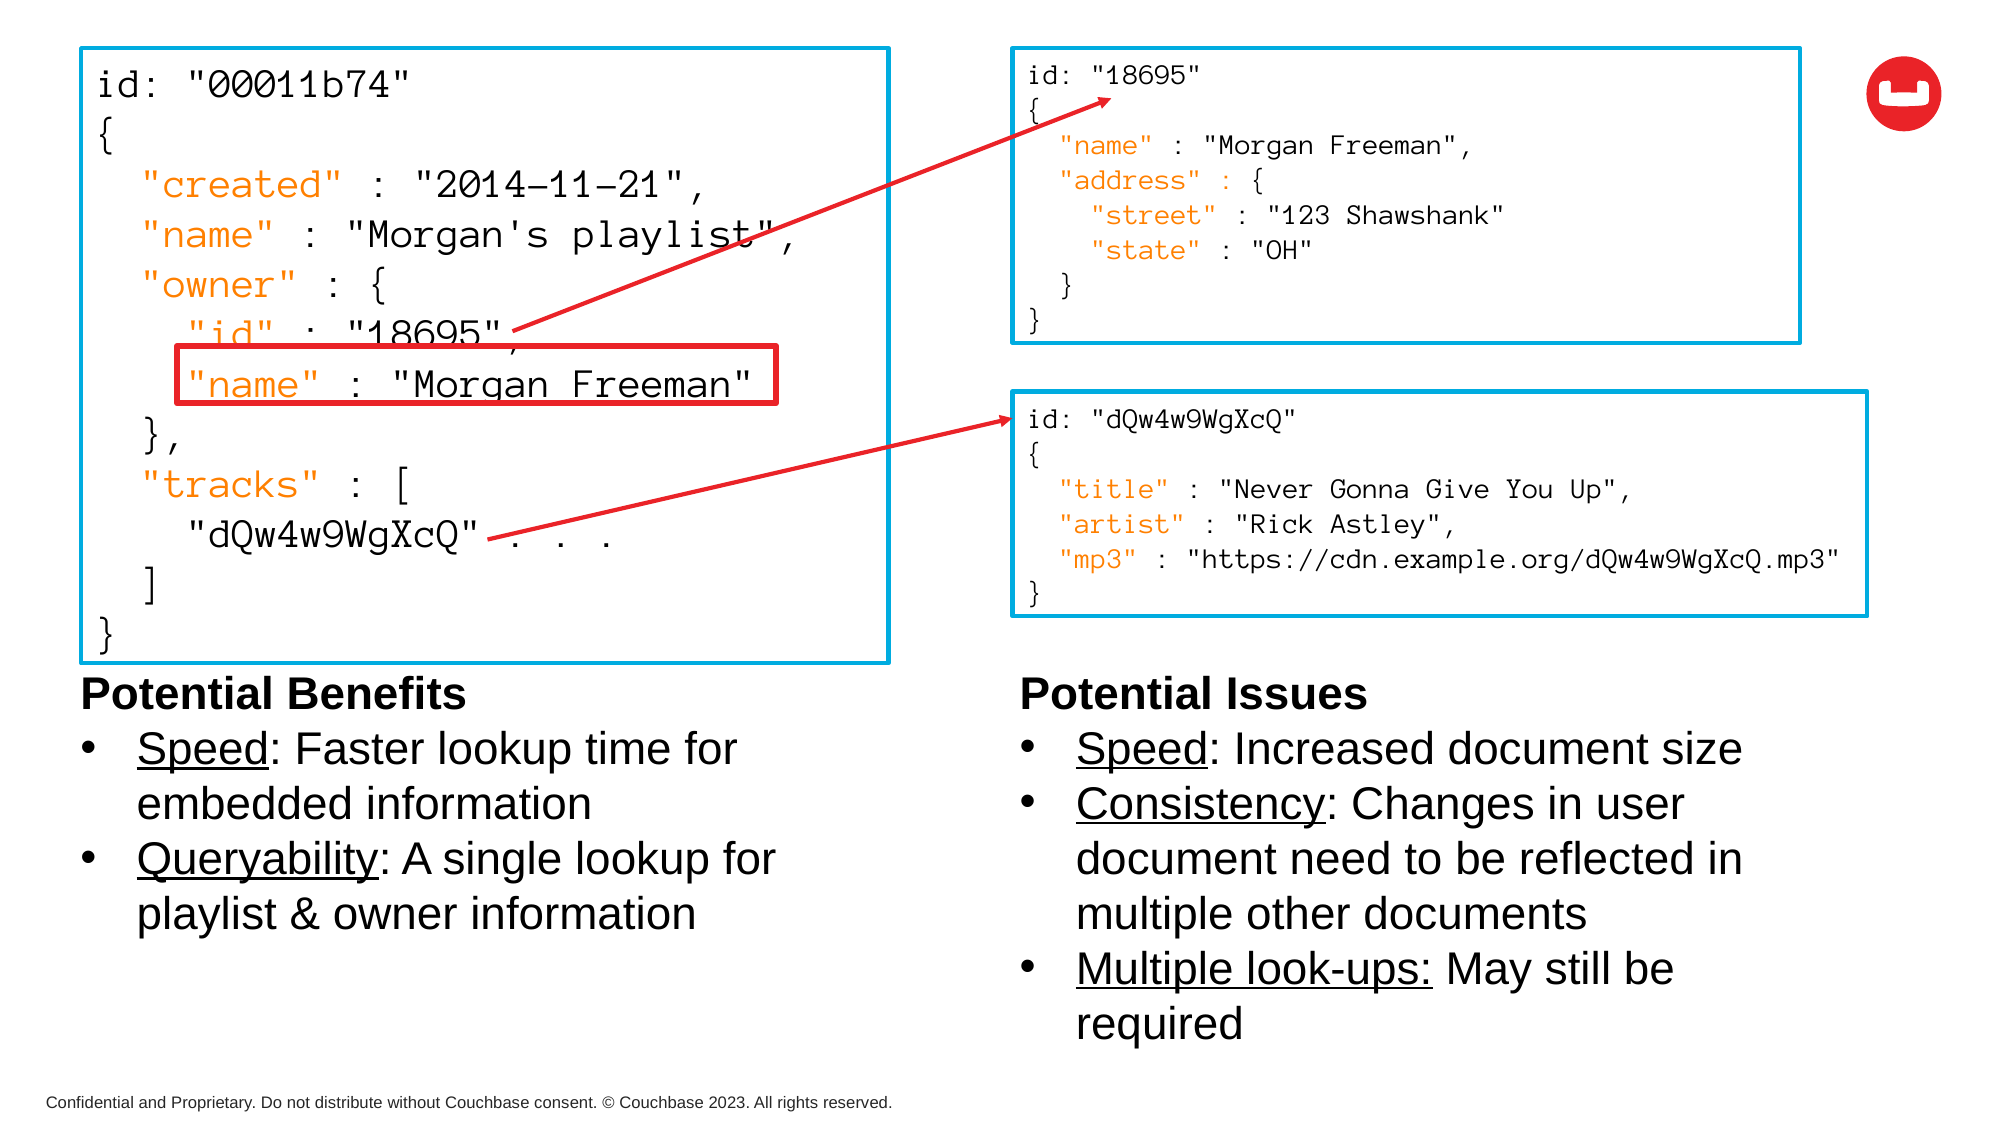

id: "00011b74"
{
  "created" : "2014-11-21",
  "name" : "Morgan's playlist",
  "owner" : {
    "id" : "18695",
    "name" : "Morgan Freeman"
  },
  "tracks" : [
    "dQw4w9WgXcQ" . . .
  ]
}
id: "18695"
{
  "name" : "Morgan Freeman",
  "address" : {
    "street" : "123 Shawshank"
    "state" : "OH"
  }
}

id: "dQw4w9WgXcQ"
{
  "title" : "Never Gonna Give You Up",
  "artist" : "Rick Astley",
  "mp3" : "https://cdn.example.org/dQw4w9WgXcQ.mp3"
}
Potential Issues
Speed: Increased document size
Consistency: Changes in user document need to be reflected in multiple other documents
Multiple look-ups: May still be required
Potential Benefits
Speed: Faster lookup time for embedded information
Queryability: A single lookup for playlist & owner information